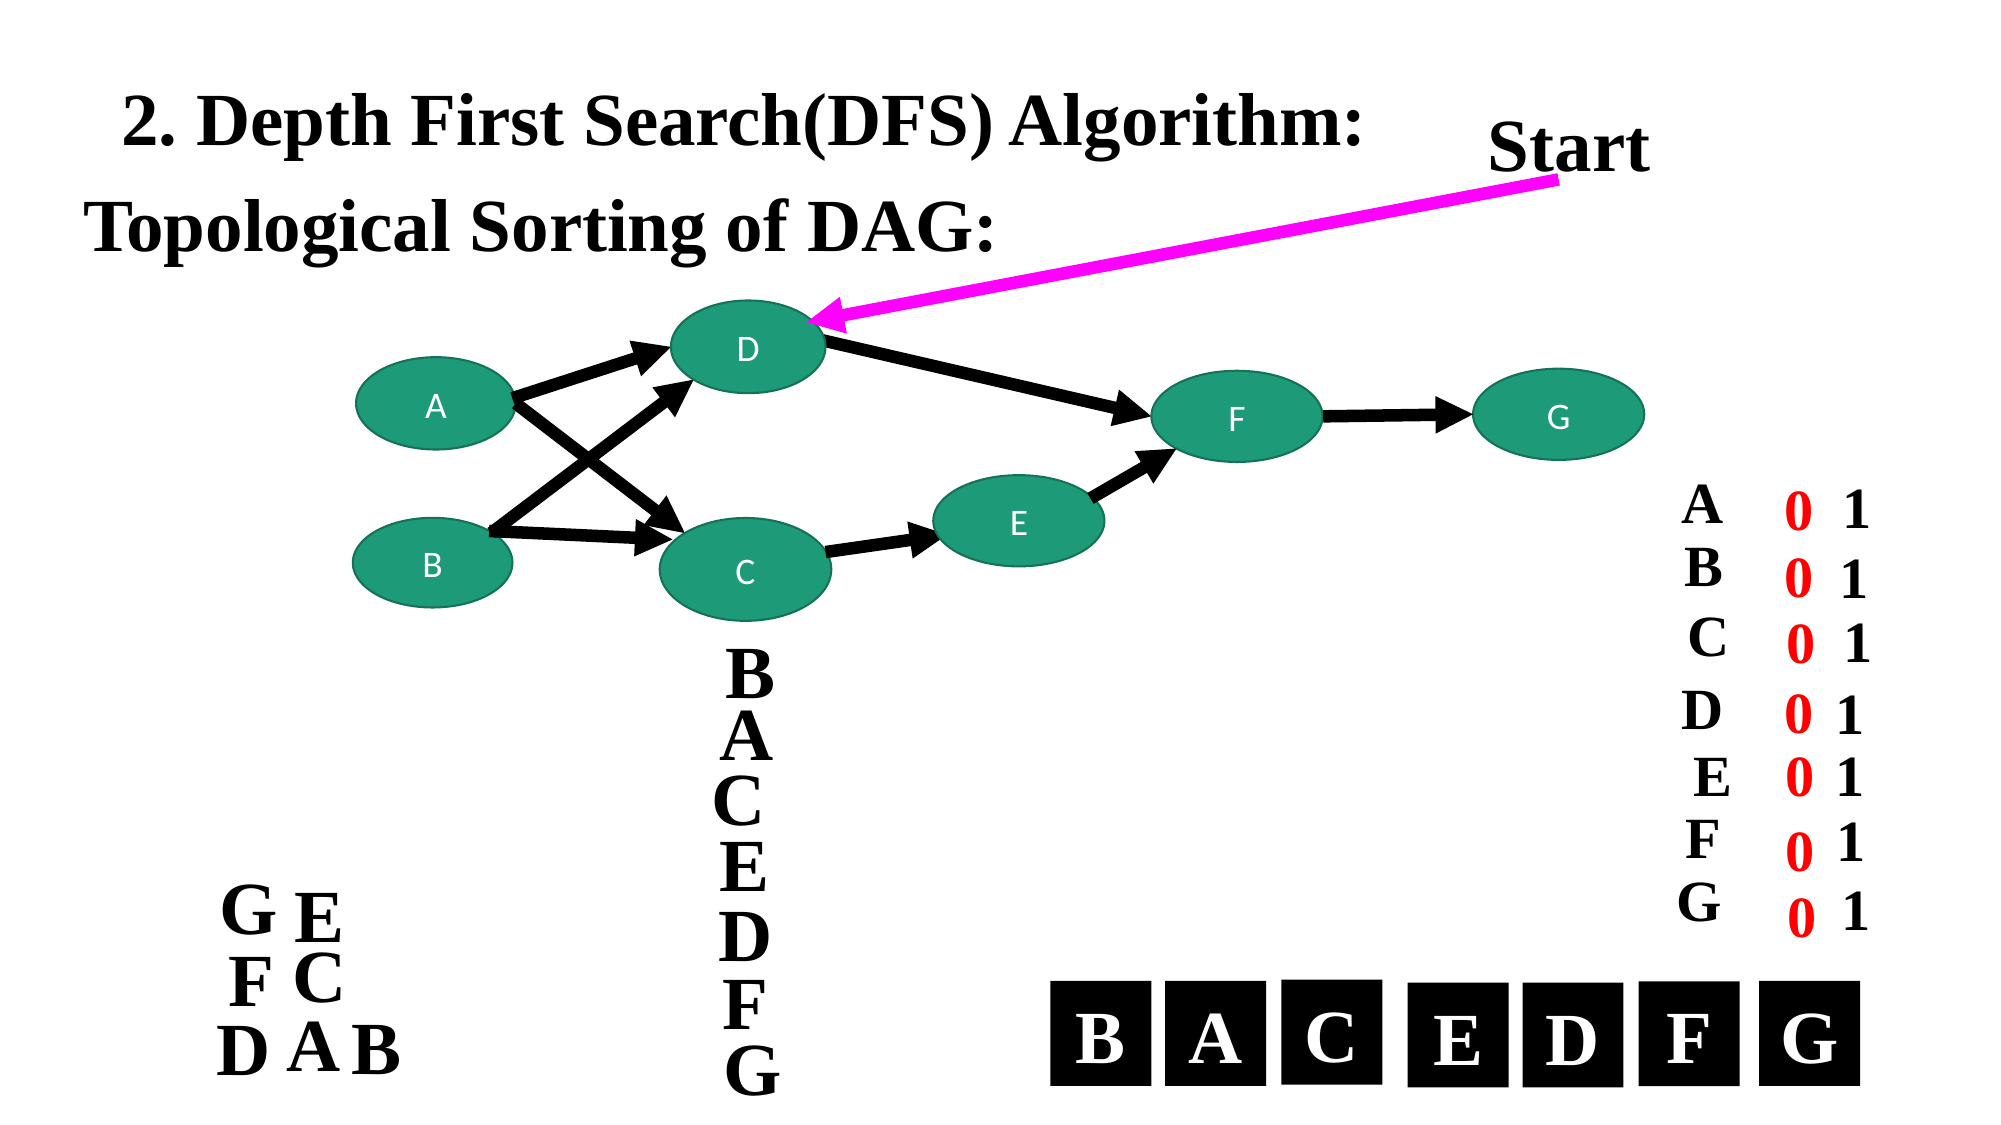

2. Depth First Search(DFS) Algorithm:
Start
Topological Sorting of DAG:
D
A
G
F
E
B
C
A
B
C
D
E
F
G
1
0
|  |
| --- |
|  |
|  |
|  |
|  |
|  |
|  |

0
1
1
0
|  |
| --- |
|  |
|  |
|  |
|  |
|  |
|  |
B
|  |
| --- |
|  |
|  |
|  |
|  |
|  |
|  |
0
1
A
0
1
C
1
0
E
G
E
1
0
D
C
F
F
C
B
A
G
F
E
D
A
B
D
G